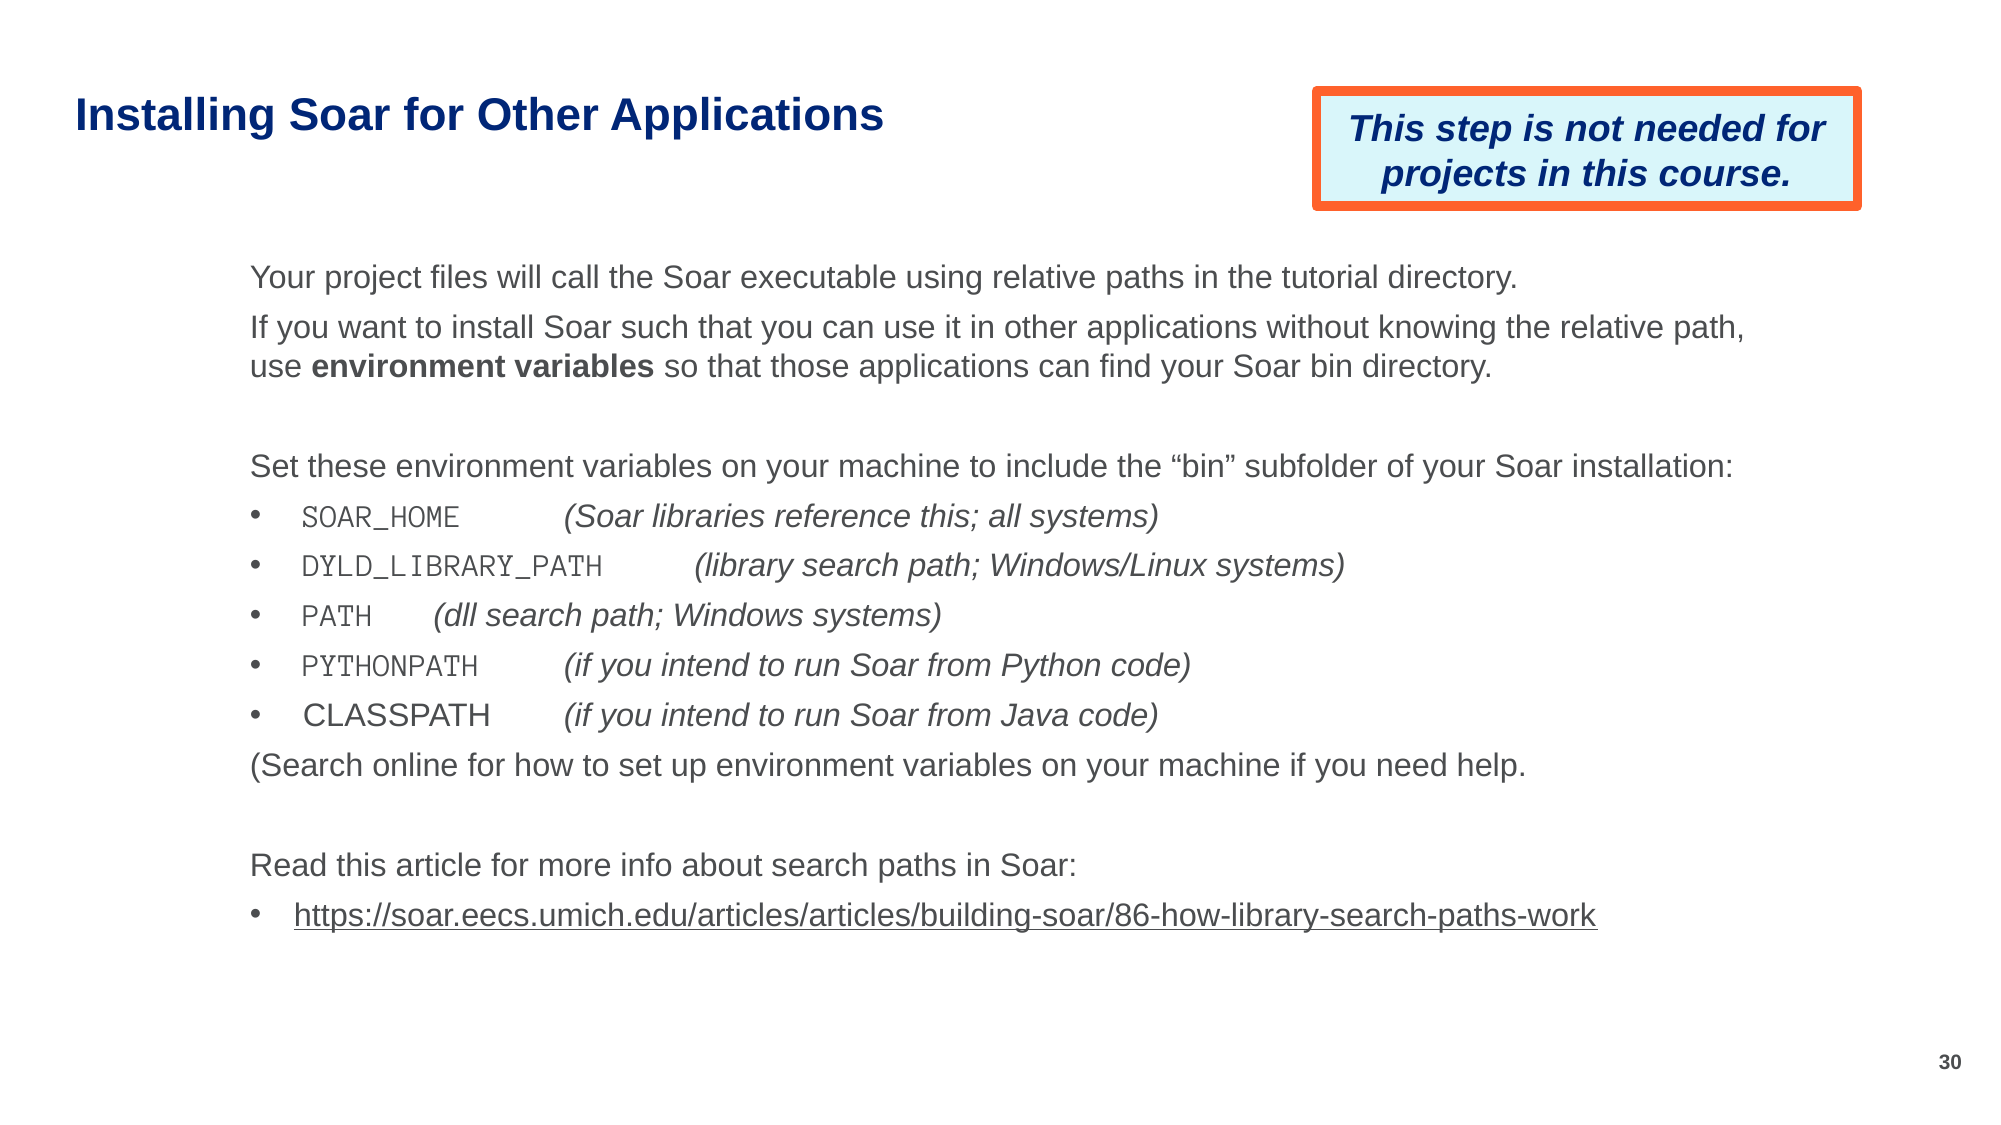

# Installing Soar for Other Applications
This step is not needed for projects in this course.
Your project files will call the Soar executable using relative paths in the tutorial directory.
If you want to install Soar such that you can use it in other applications without knowing the relative path, use environment variables so that those applications can find your Soar bin directory.

Set these environment variables on your machine to include the “bin” subfolder of your Soar installation:
SOAR_HOME			(Soar libraries reference this; all systems)
DYLD_LIBRARY_PATH		(library search path; Windows/Linux systems)
PATH				(dll search path; Windows systems)
PYTHONPATH			(if you intend to run Soar from Python code)
CLASSPATH			(if you intend to run Soar from Java code)
(Search online for how to set up environment variables on your machine if you need help.

Read this article for more info about search paths in Soar:
https://soar.eecs.umich.edu/articles/articles/building-soar/86-how-library-search-paths-work